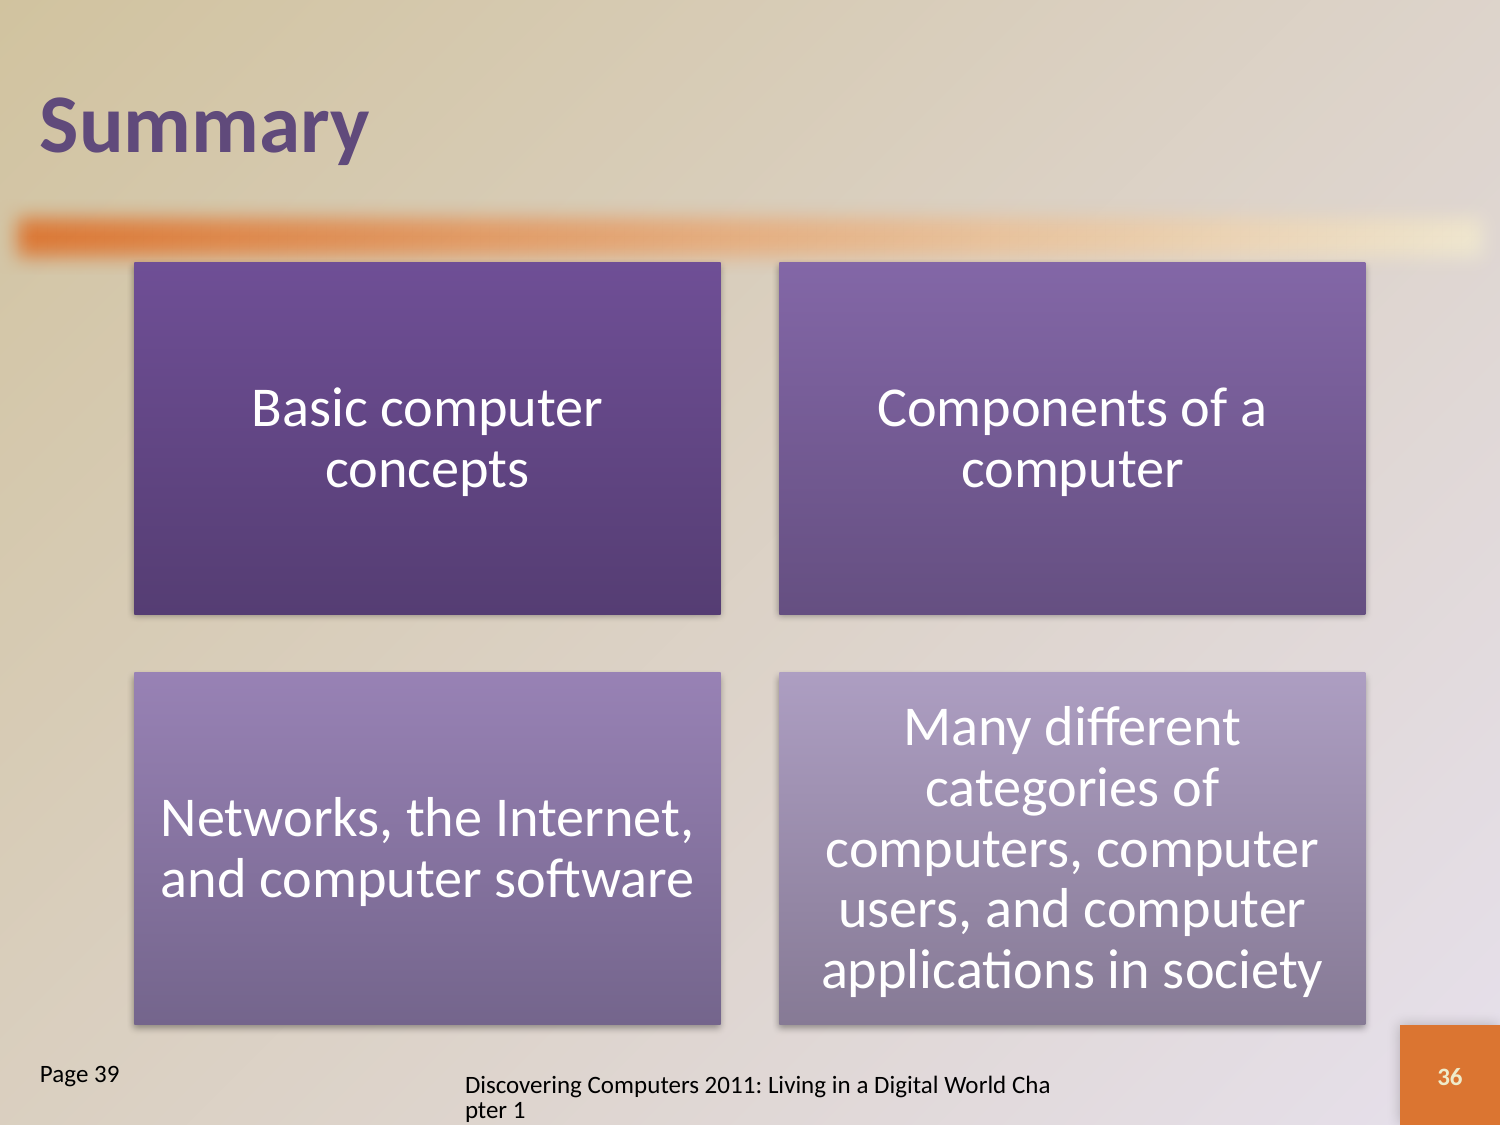

# Summary
Basic computer concepts
Components of a computer
Networks, the Internet, and computer software
Many different categories of computers, computer users, and computer applications in society
36
Discovering Computers 2011: Living in a Digital World Chapter 1
Page 39